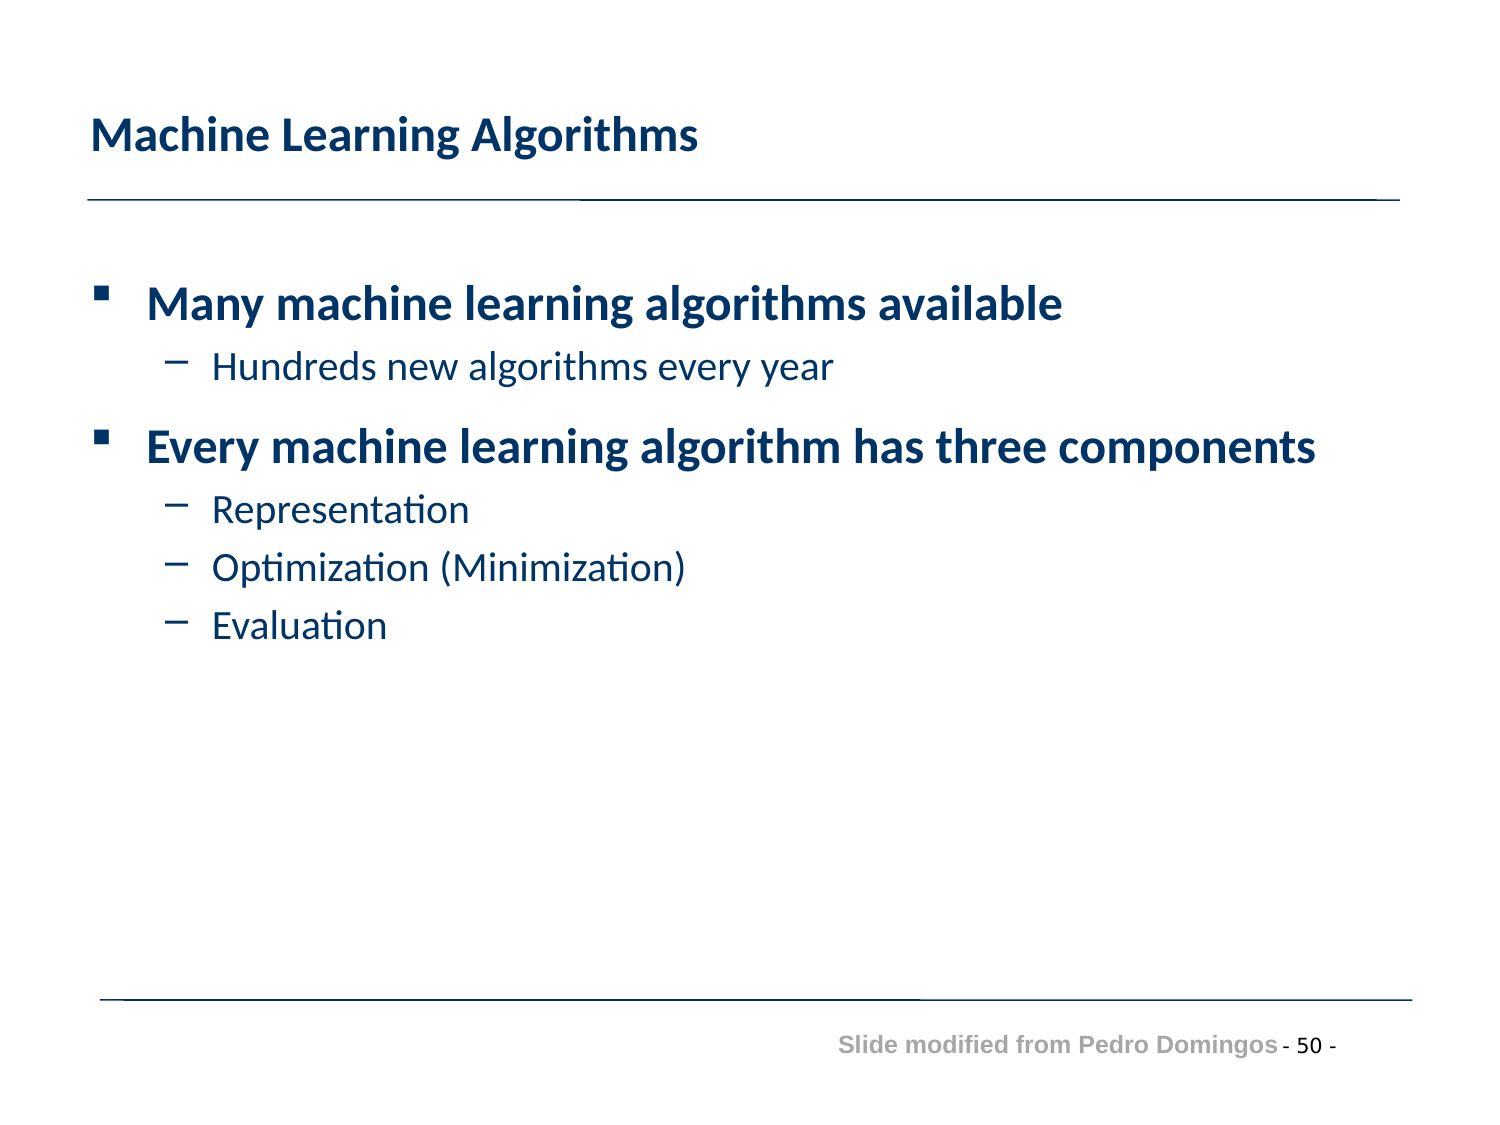

# Machine Learning Algorithms
Many machine learning algorithms available
Hundreds new algorithms every year
Every machine learning algorithm has three components
Representation
Optimization (Minimization)
Evaluation
Slide modified from Pedro Domingos